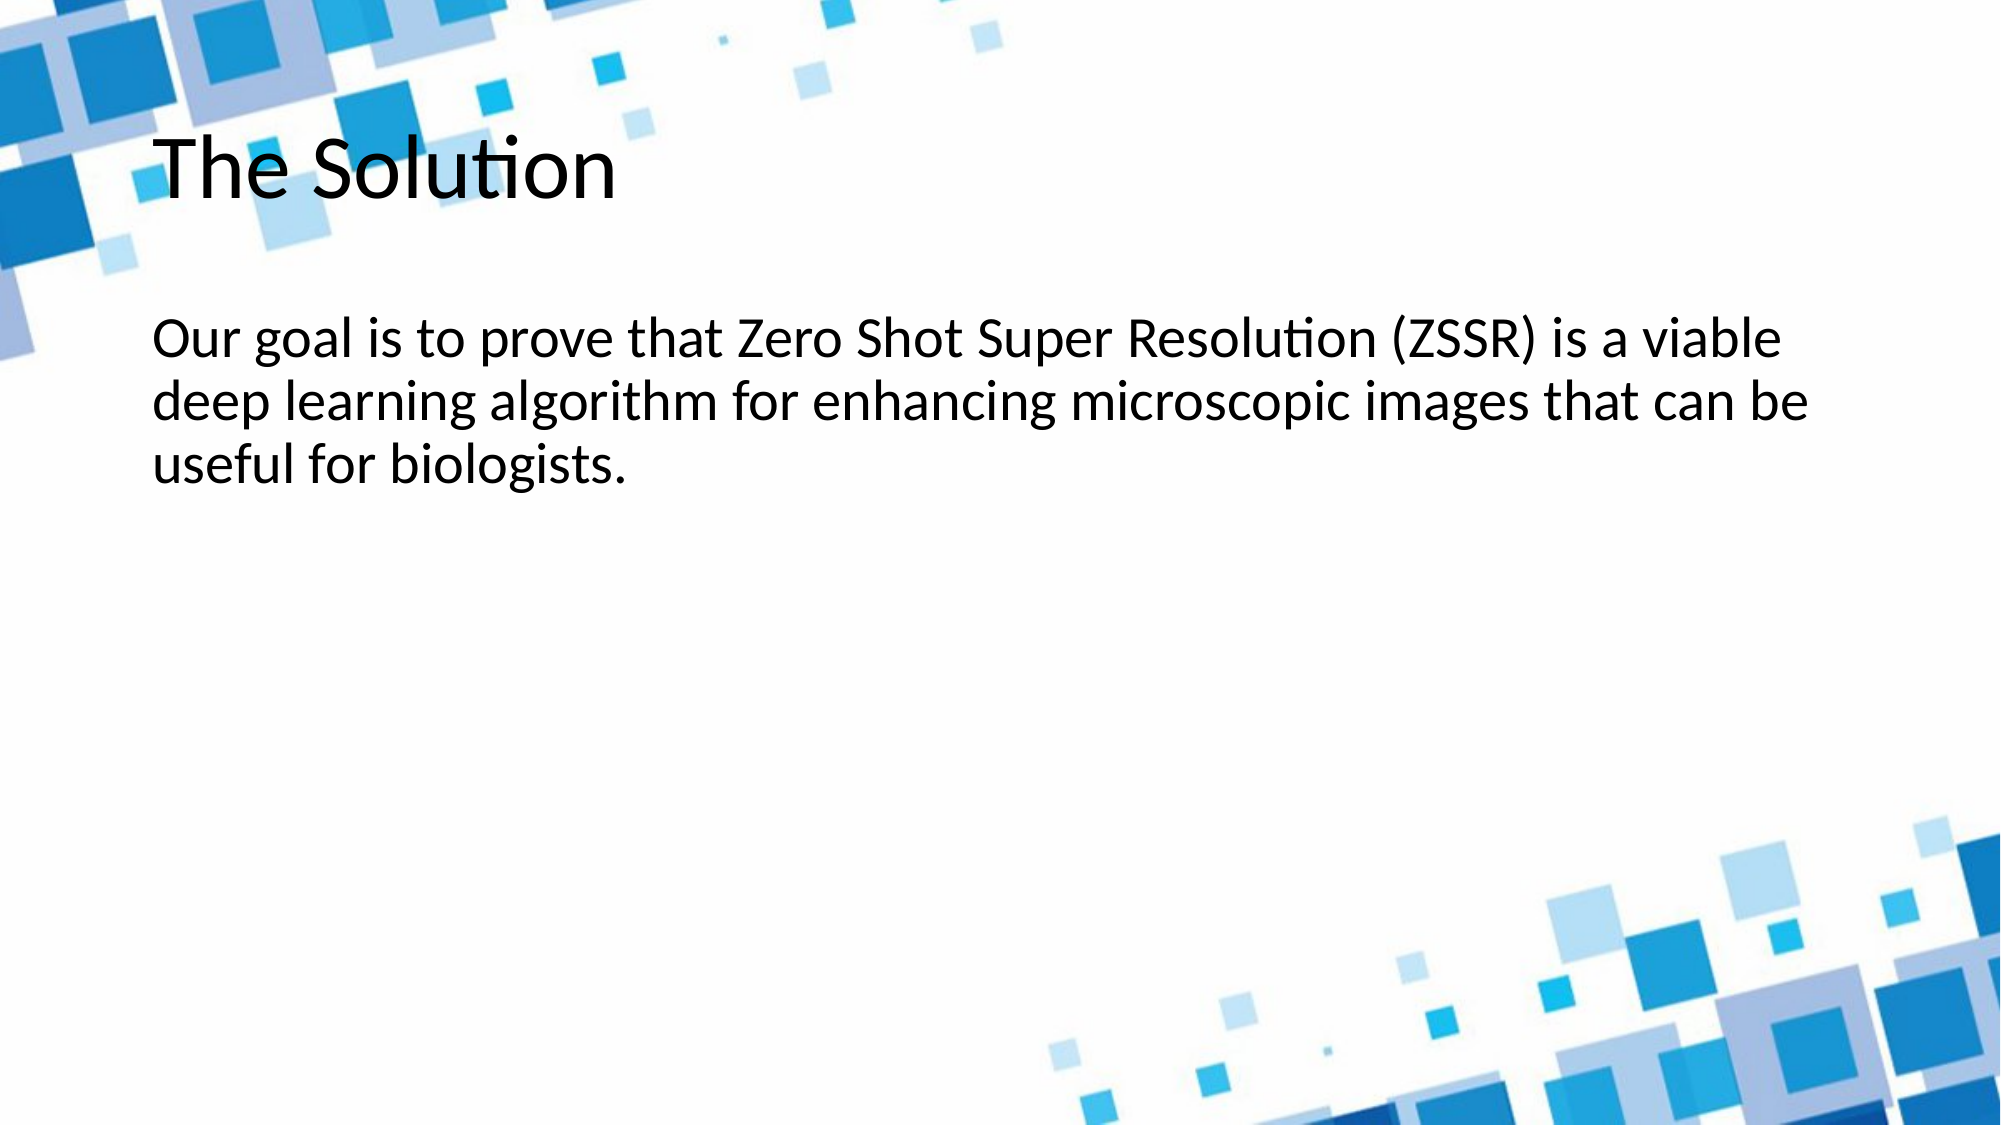

# The Solution
Our goal is to prove that Zero Shot Super Resolution (ZSSR) is a viable deep learning algorithm for enhancing microscopic images that can be useful for biologists.